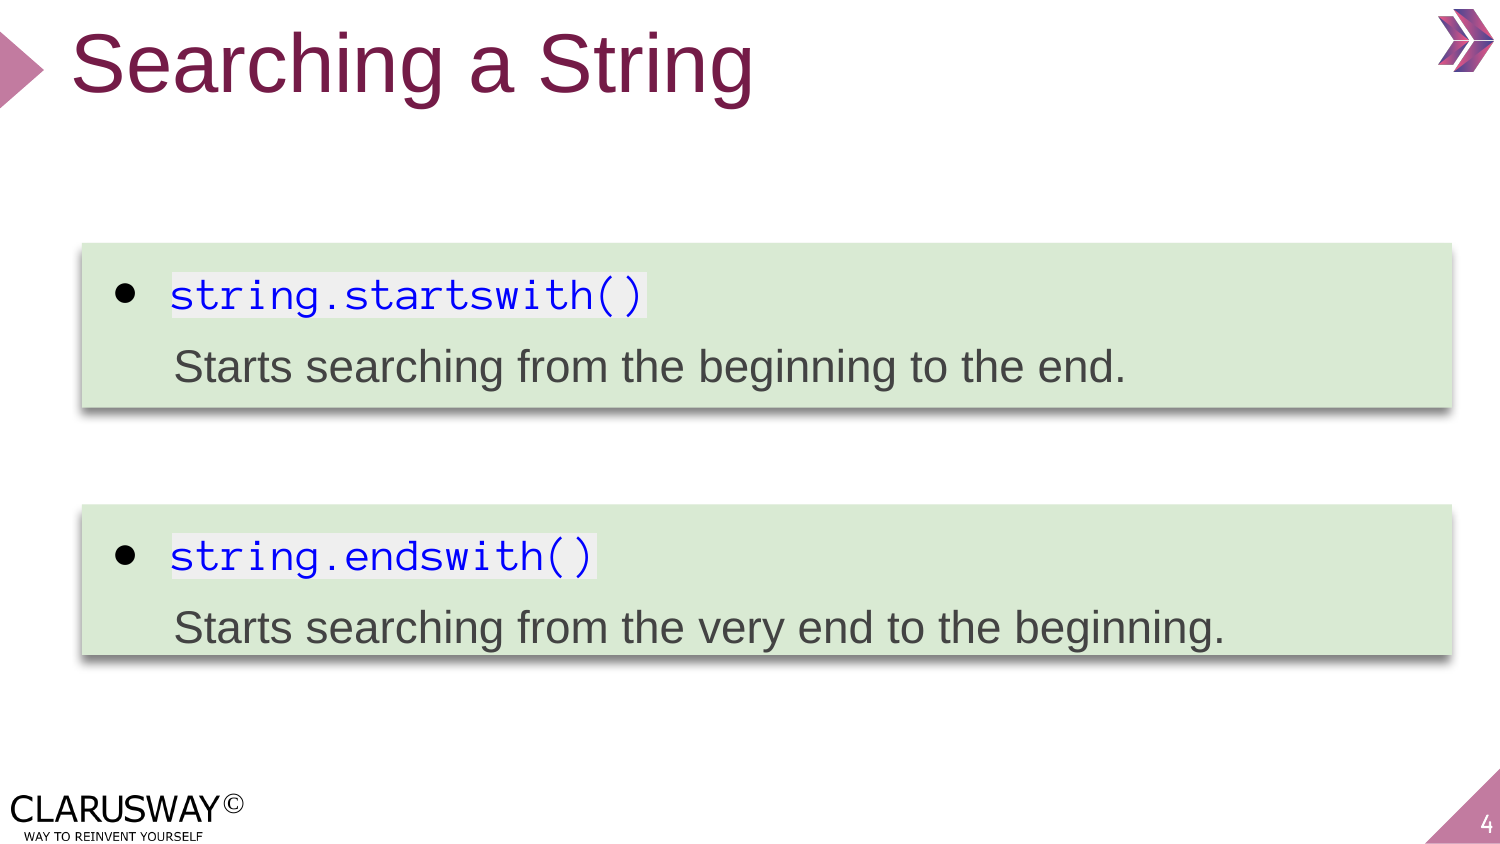

# Searching a String
string.startswith()
      Starts searching from the beginning to the end.
string.endswith()
      Starts searching from the very end to the beginning.
4